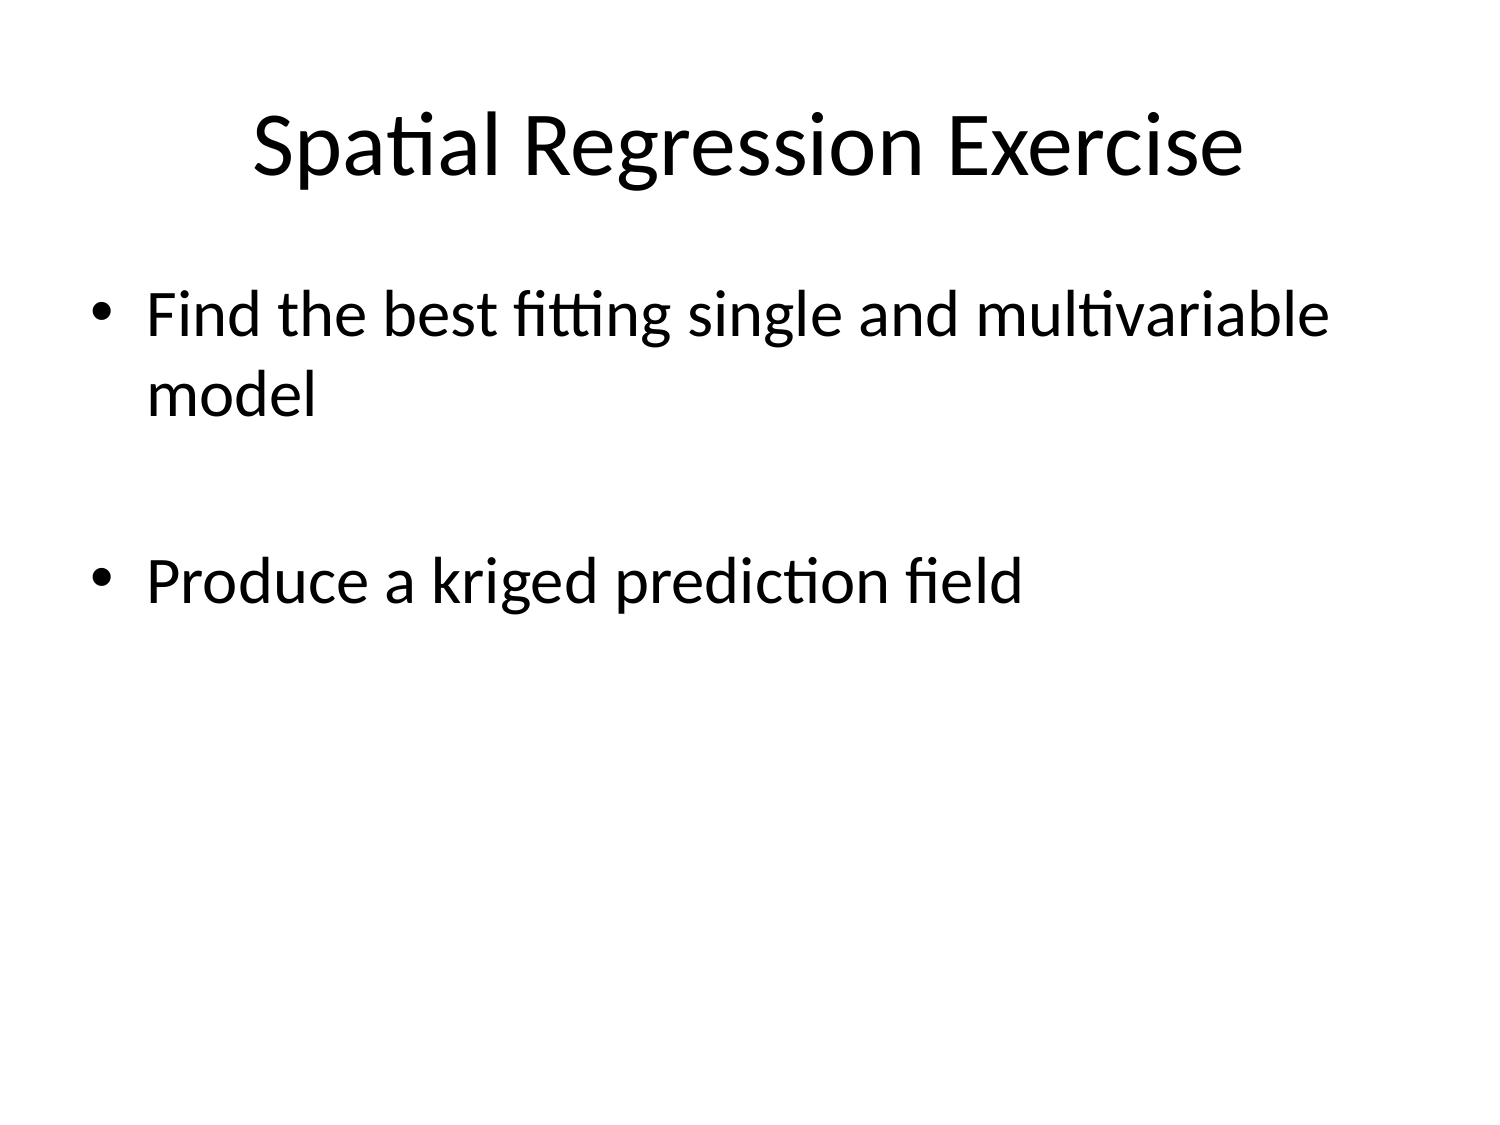

# Spatial Regression Exercise
Find the best fitting single and multivariable model

Produce a kriged prediction field